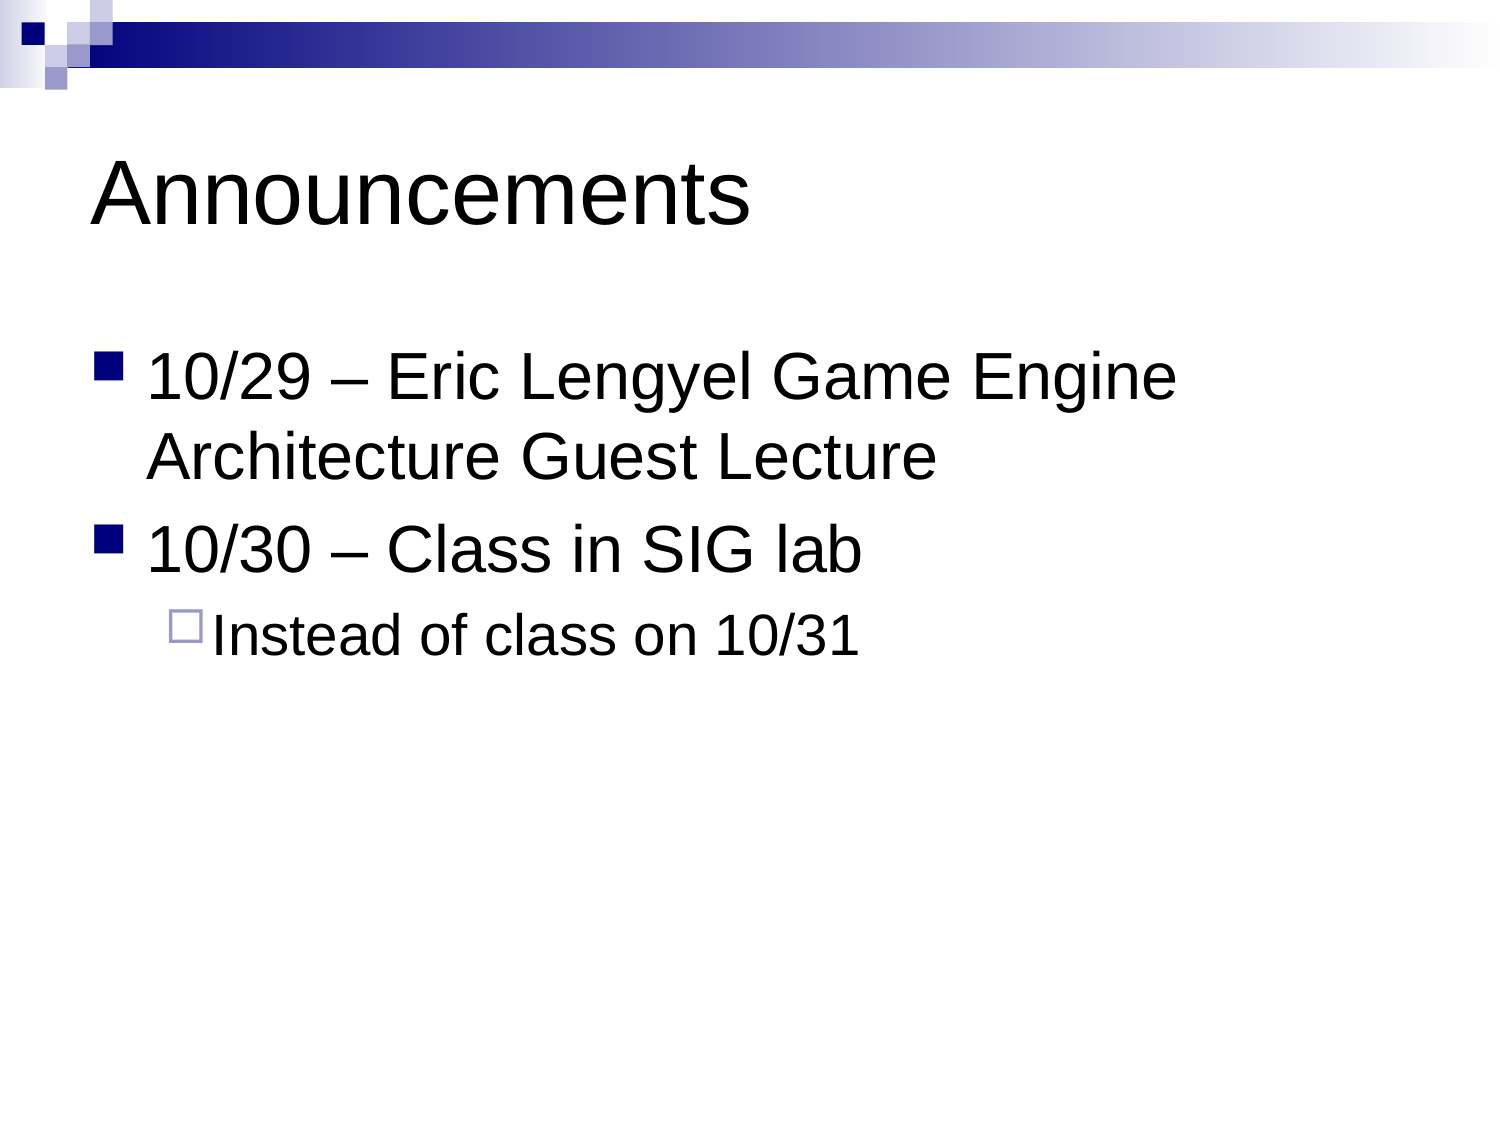

# Announcements
10/29 – Eric Lengyel Game Engine Architecture Guest Lecture
10/30 – Class in SIG lab
Instead of class on 10/31